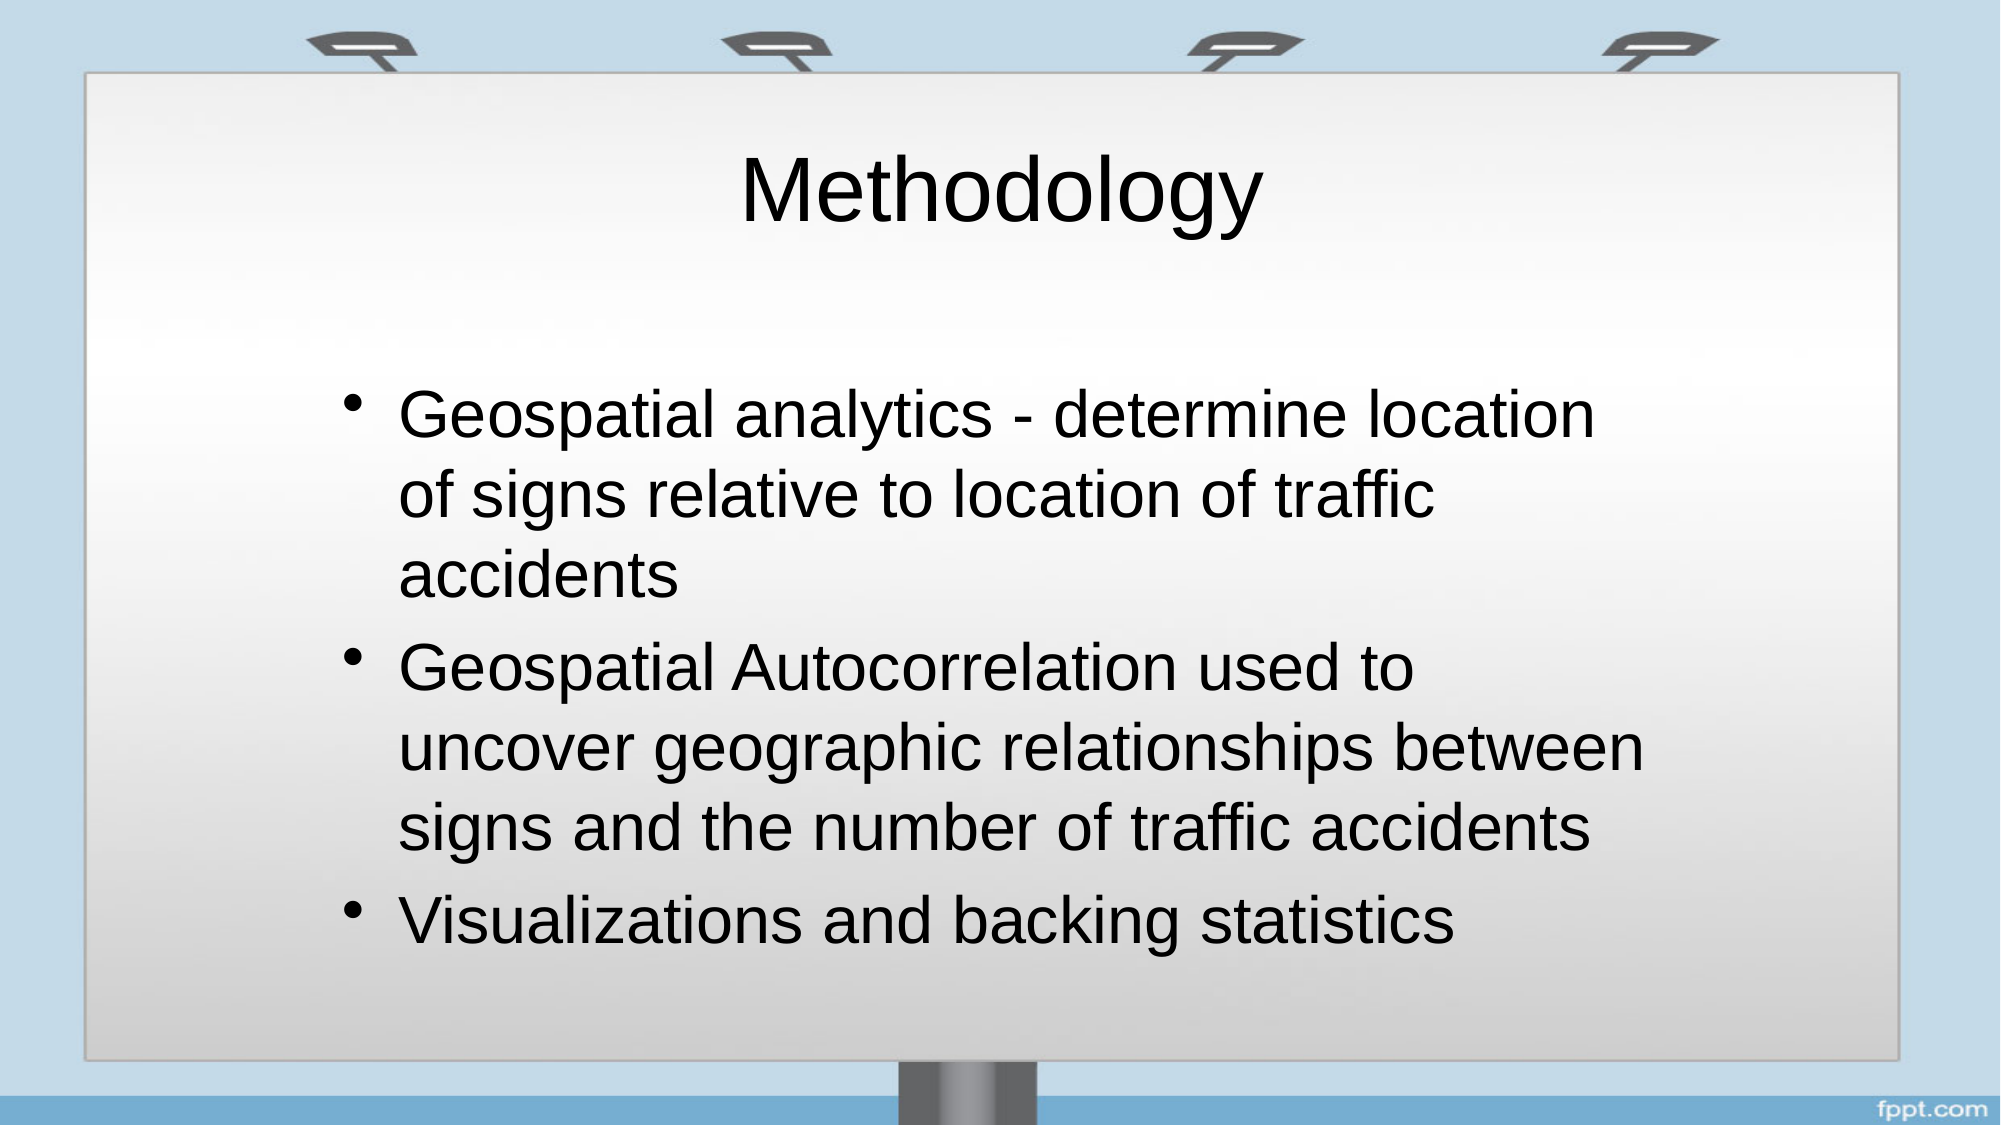

# Methodology
Geospatial analytics - determine location of signs relative to location of traffic accidents
Geospatial Autocorrelation used to uncover geographic relationships between signs and the number of traffic accidents
Visualizations and backing statistics